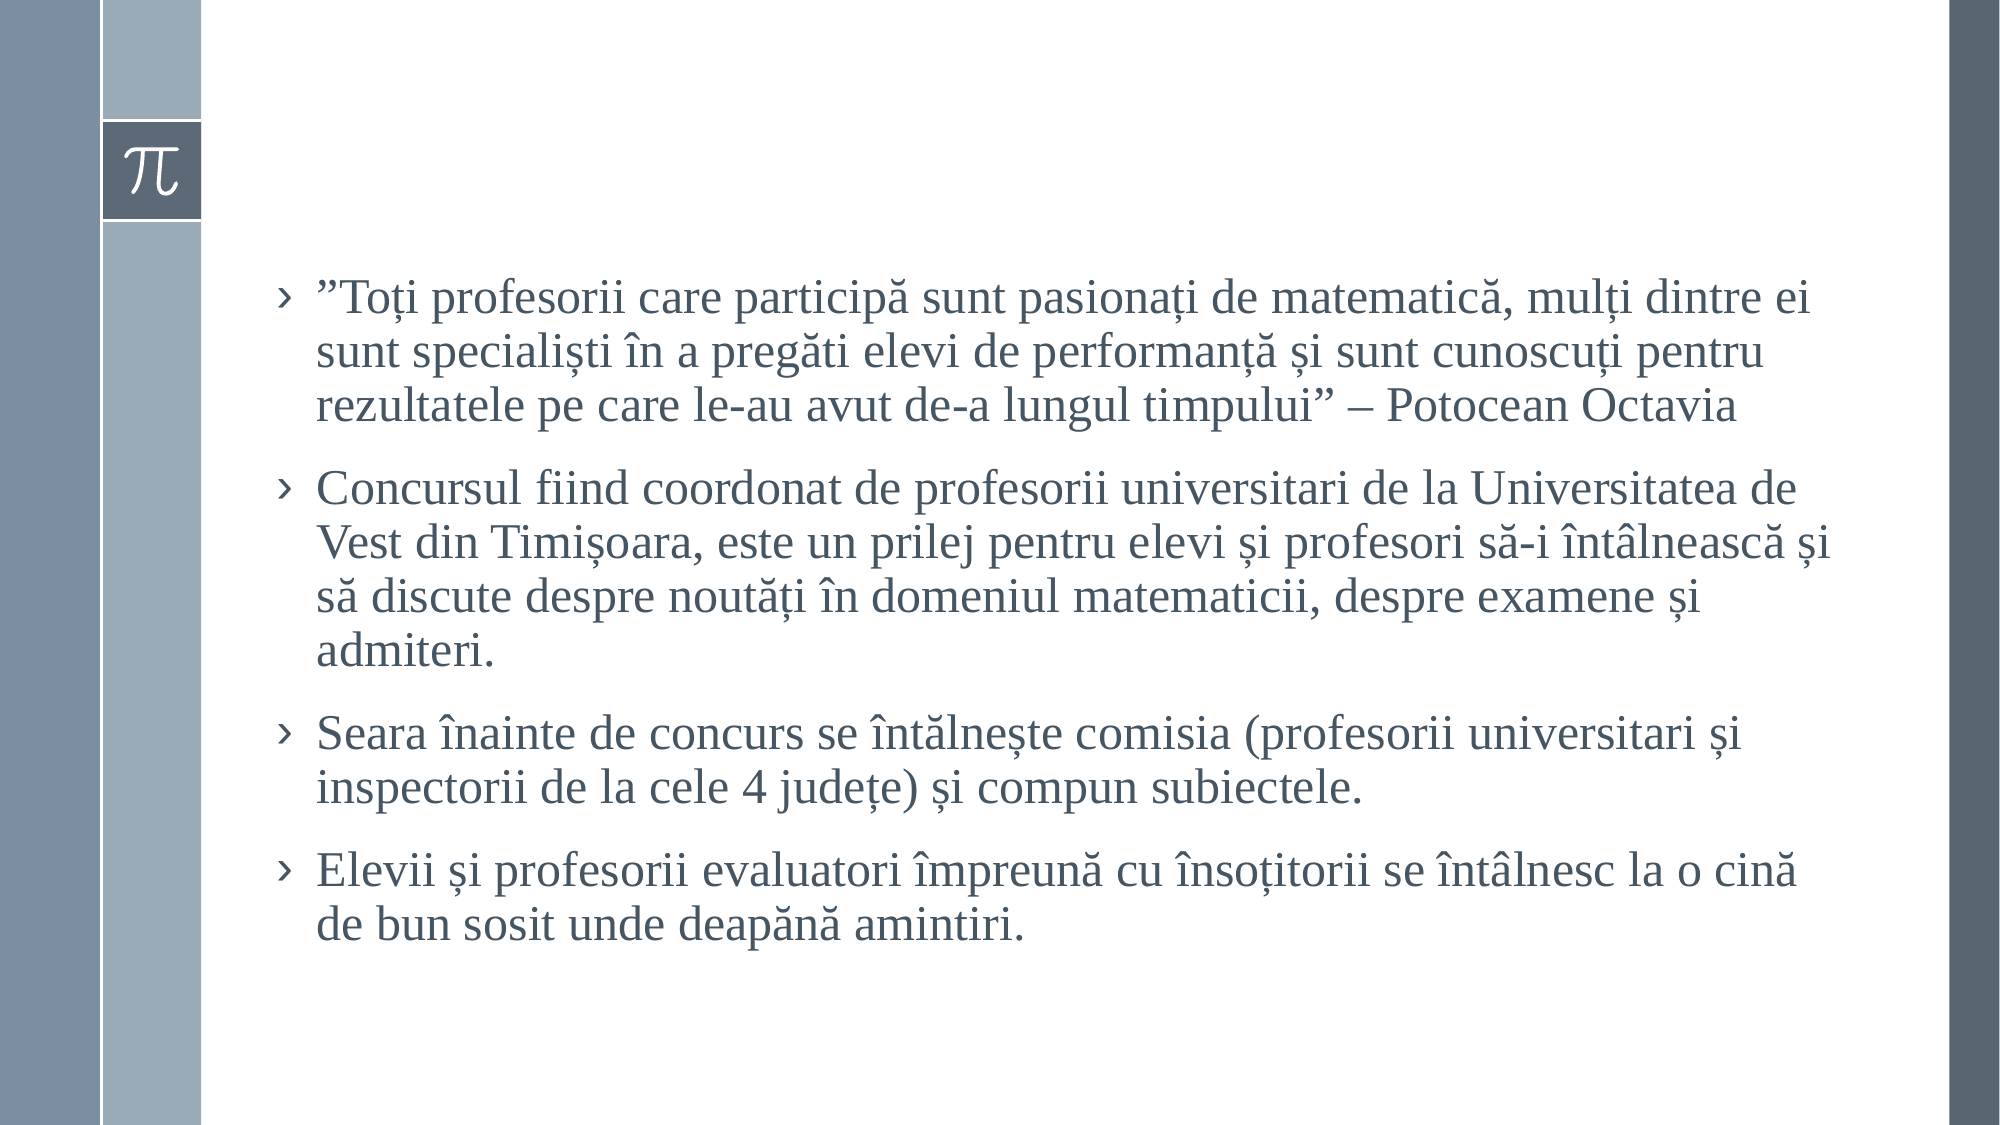

#
”Toți profesorii care participă sunt pasionați de matematică, mulți dintre ei sunt specialiști în a pregăti elevi de performanță și sunt cunoscuți pentru rezultatele pe care le-au avut de-a lungul timpului” – Potocean Octavia
Concursul fiind coordonat de profesorii universitari de la Universitatea de Vest din Timișoara, este un prilej pentru elevi și profesori să-i întâlnească și să discute despre noutăți în domeniul matematicii, despre examene și admiteri.
Seara înainte de concurs se întălnește comisia (profesorii universitari și inspectorii de la cele 4 județe) și compun subiectele.
Elevii și profesorii evaluatori împreună cu însoțitorii se întâlnesc la o cină de bun sosit unde deapănă amintiri.